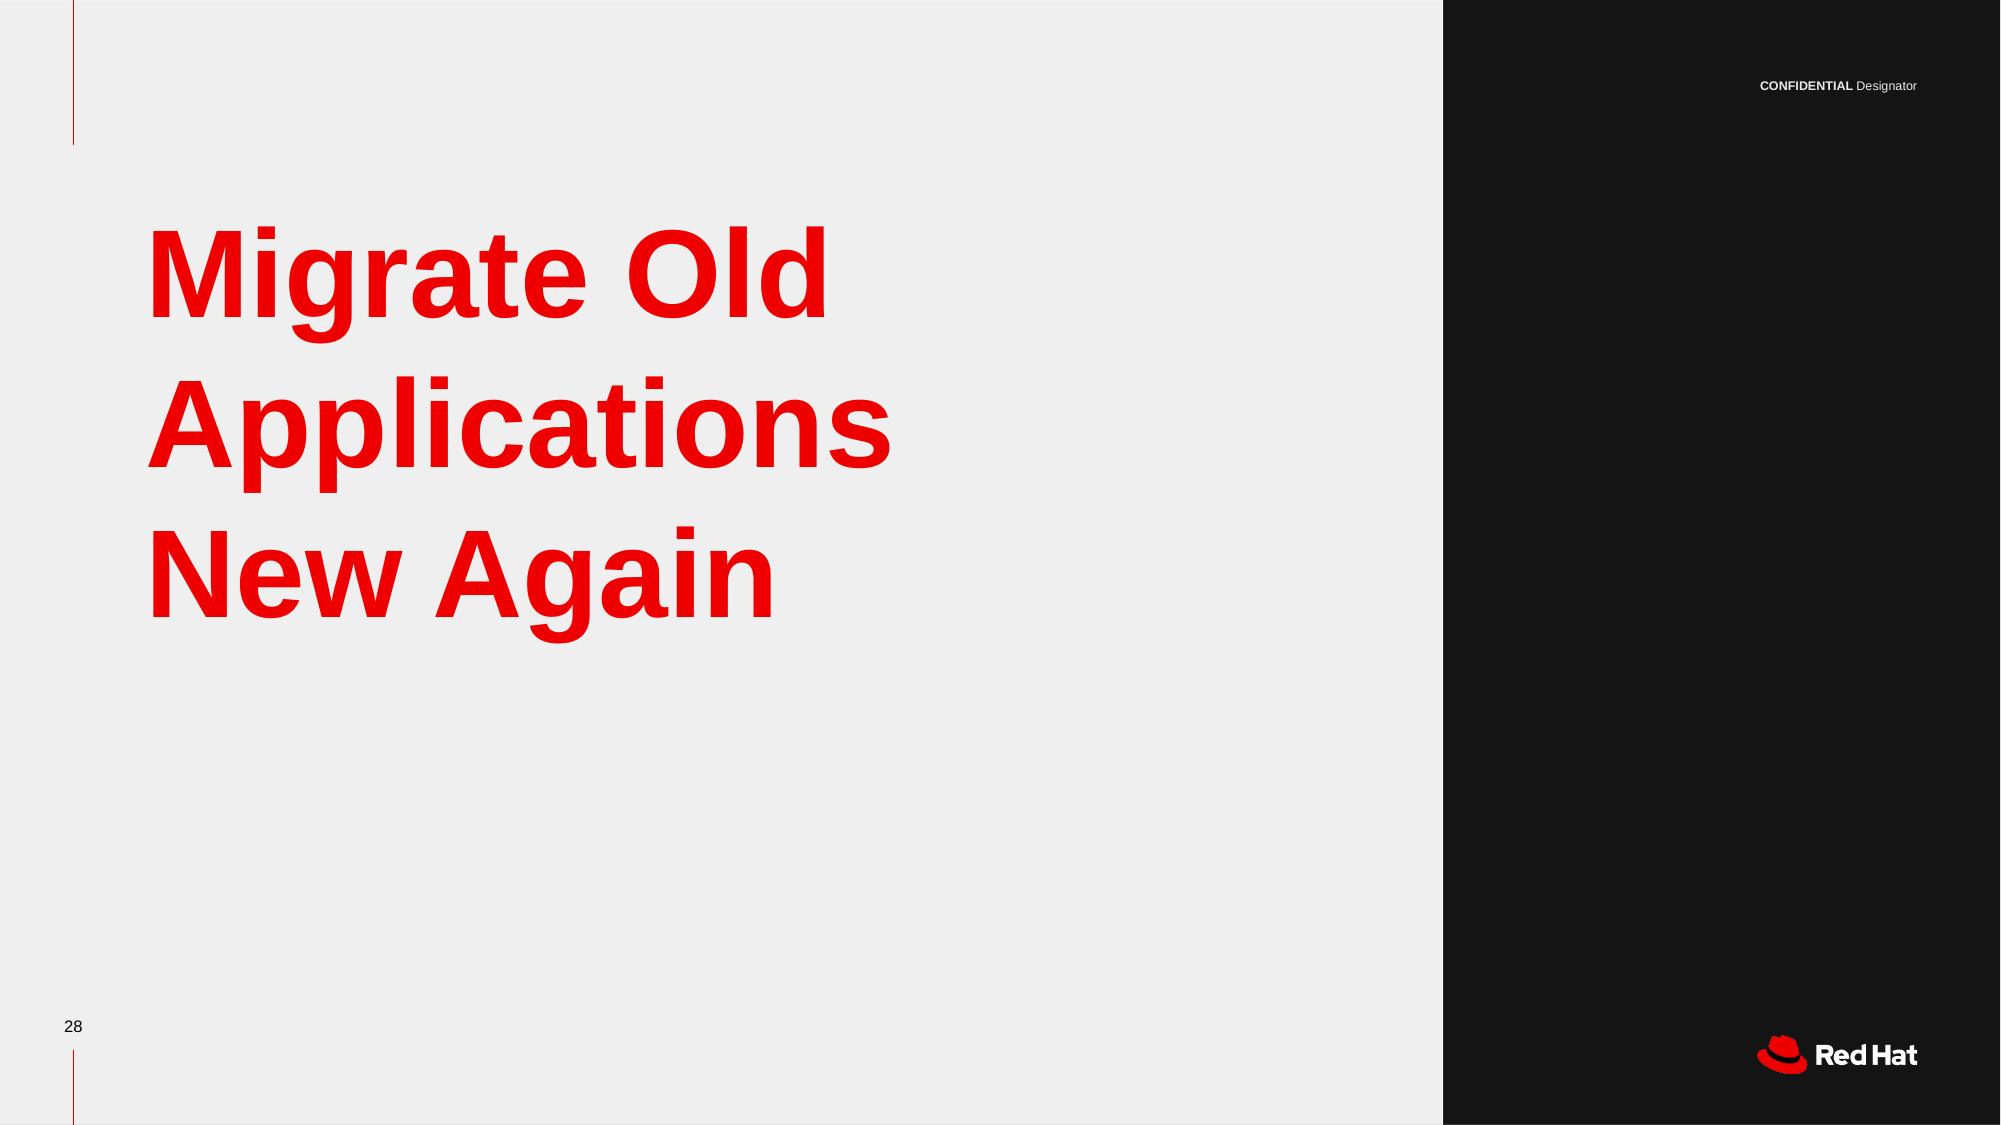

# Migrate Old Applications New Again
28